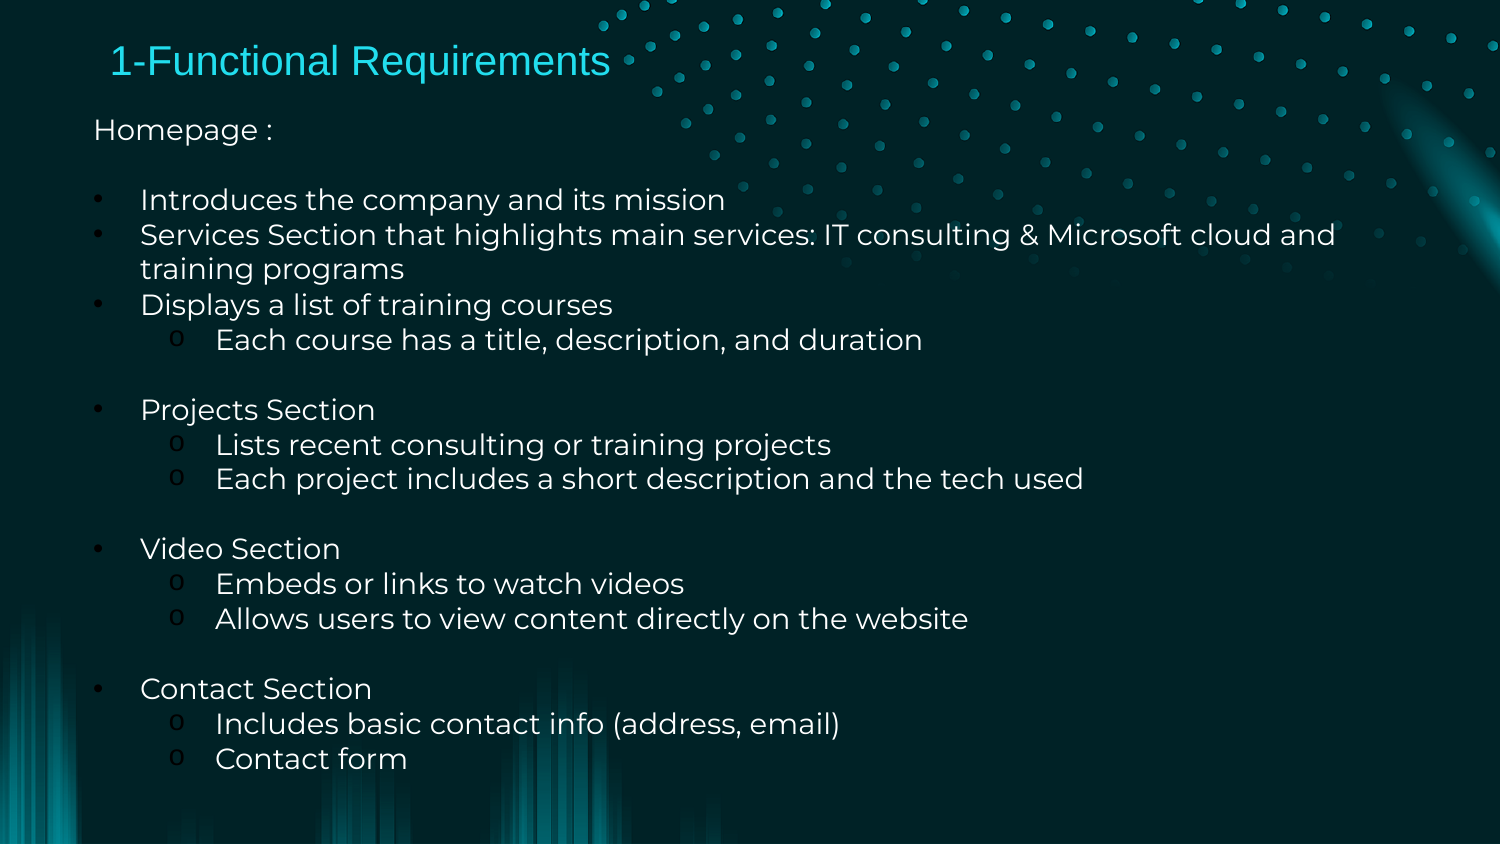

1-Functional Requirements
Homepage :

Introduces the company and its mission
Services Section that highlights main services: IT consulting & Microsoft cloud and training programs
Displays a list of training courses
Each course has a title, description, and duration

Projects Section
Lists recent consulting or training projects
Each project includes a short description and the tech used

Video Section
Embeds or links to watch videos
Allows users to view content directly on the website

Contact Section
Includes basic contact info (address, email)
Contact form